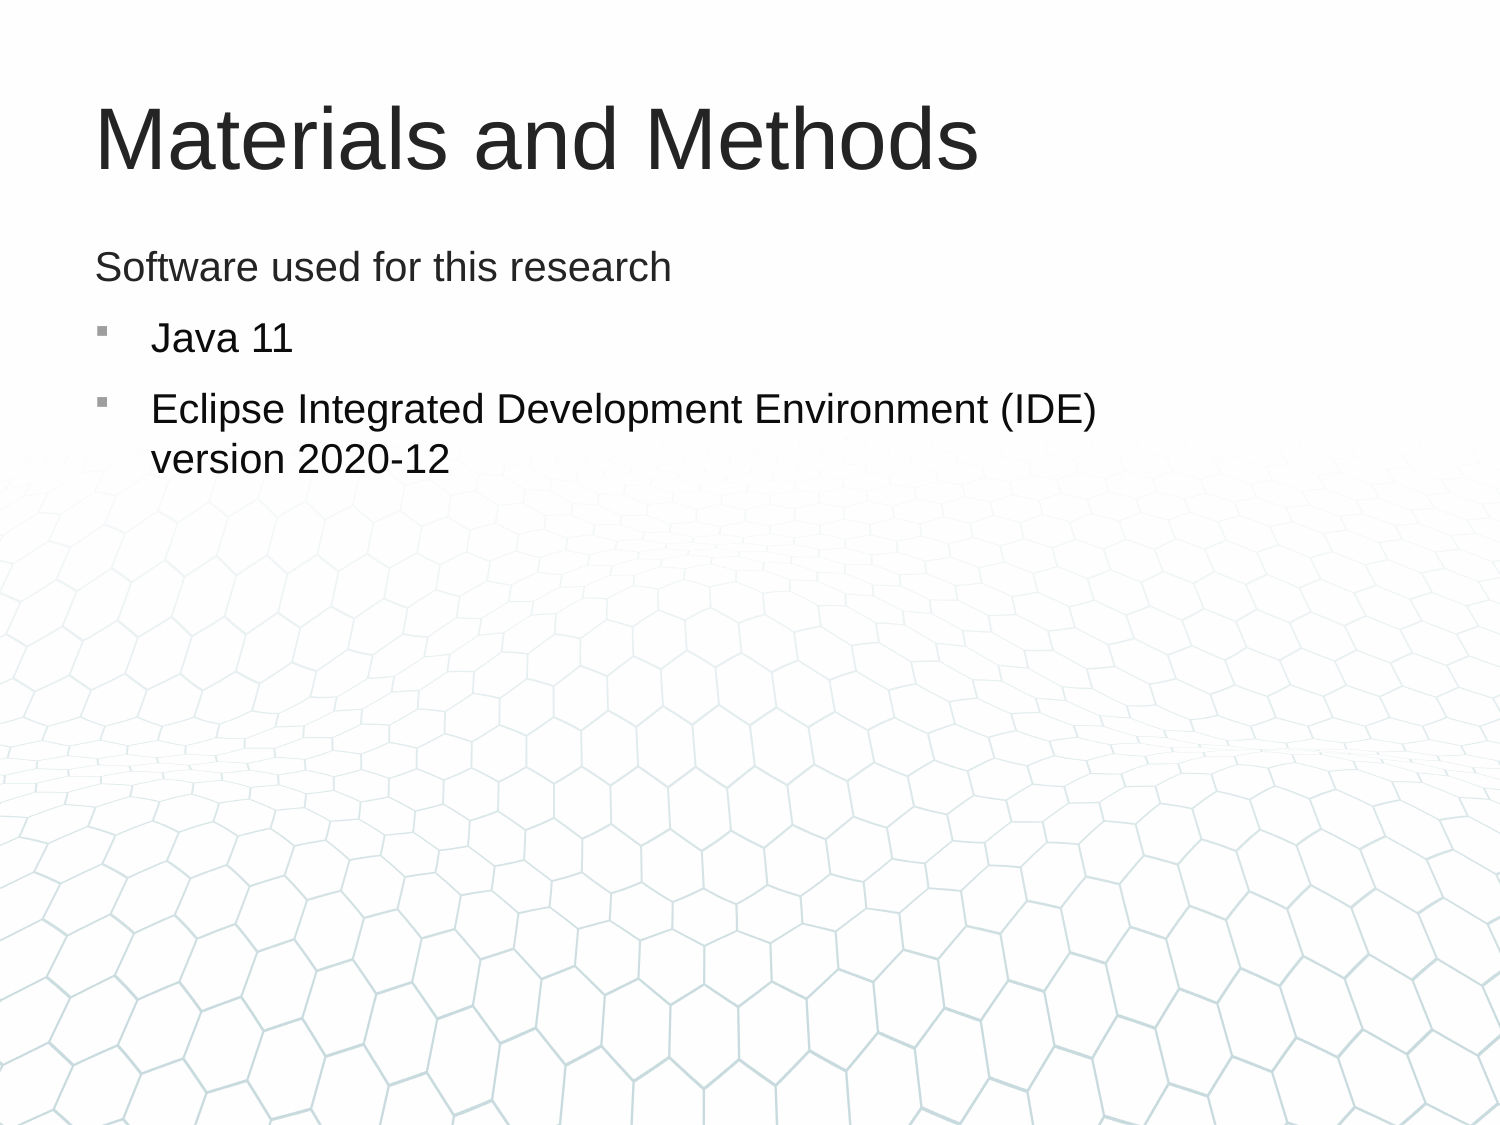

# Materials and Methods
Software used for this research
Java 11
Eclipse Integrated Development Environment (IDE) version 2020-12